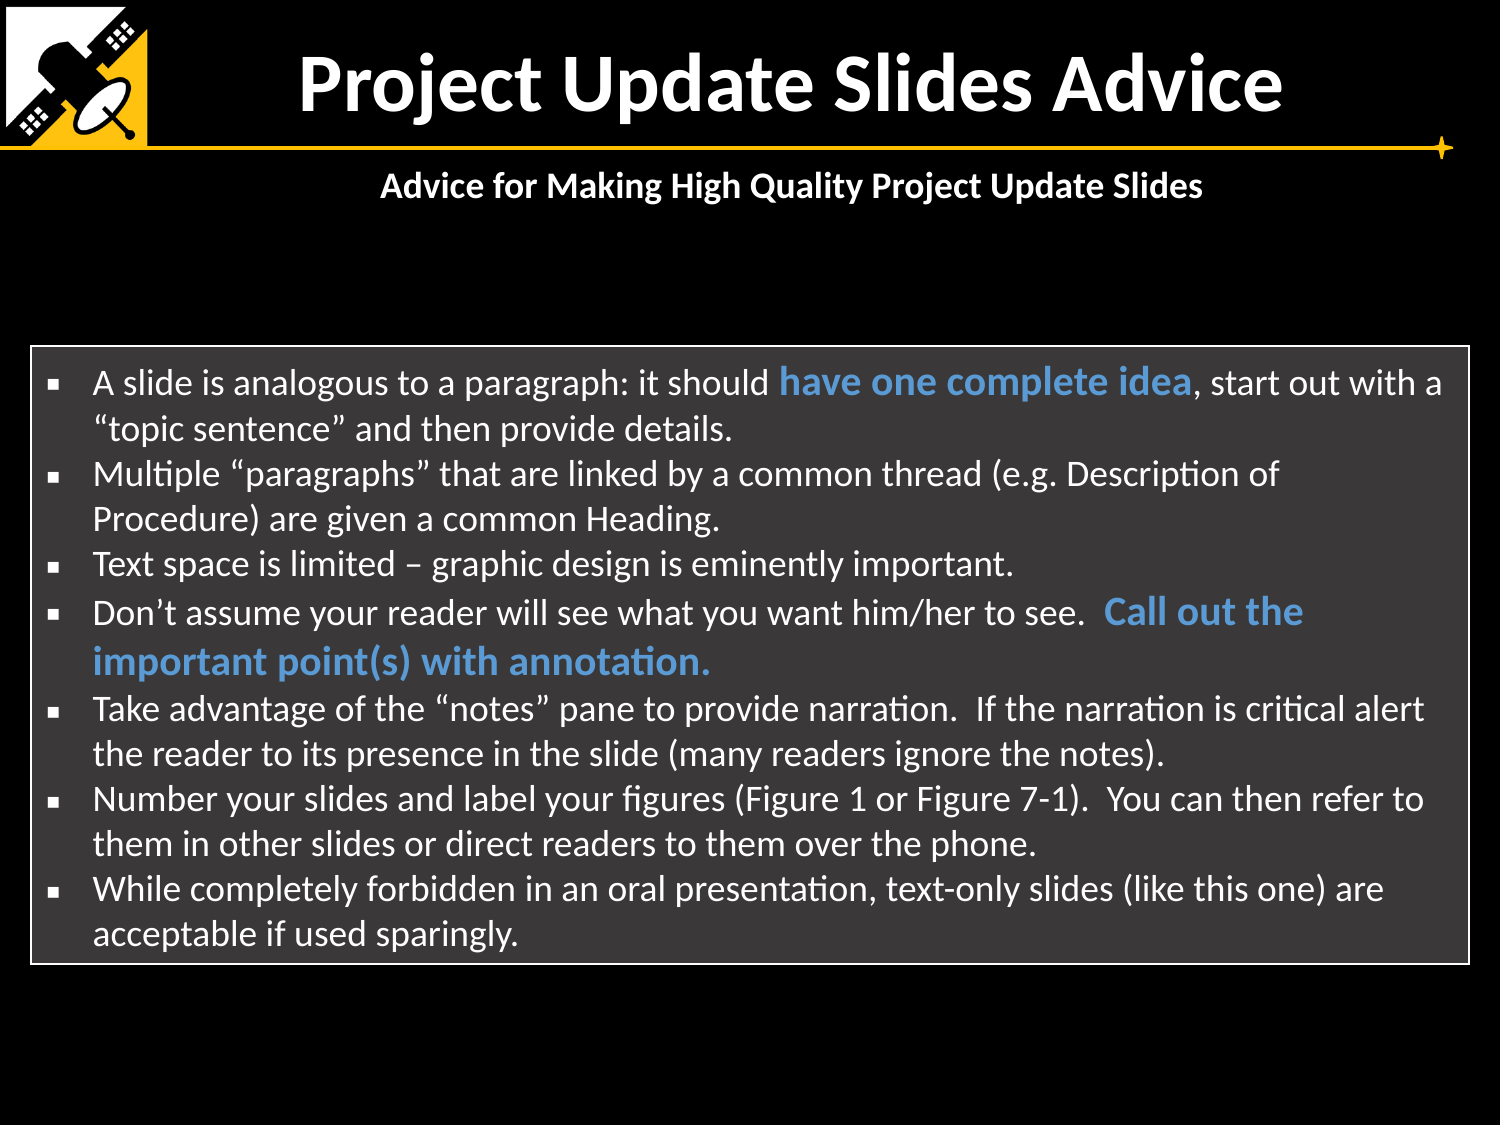

Project Update Slides Advice
Advice for Making High Quality Project Update Slides
A slide is analogous to a paragraph: it should have one complete idea, start out with a “topic sentence” and then provide details.
Multiple “paragraphs” that are linked by a common thread (e.g. Description of Procedure) are given a common Heading.
Text space is limited – graphic design is eminently important.
Don’t assume your reader will see what you want him/her to see.  Call out the important point(s) with annotation.
Take advantage of the “notes” pane to provide narration.  If the narration is critical alert the reader to its presence in the slide (many readers ignore the notes).
Number your slides and label your figures (Figure 1 or Figure 7-1).  You can then refer to them in other slides or direct readers to them over the phone.
While completely forbidden in an oral presentation, text-only slides (like this one) are acceptable if used sparingly.